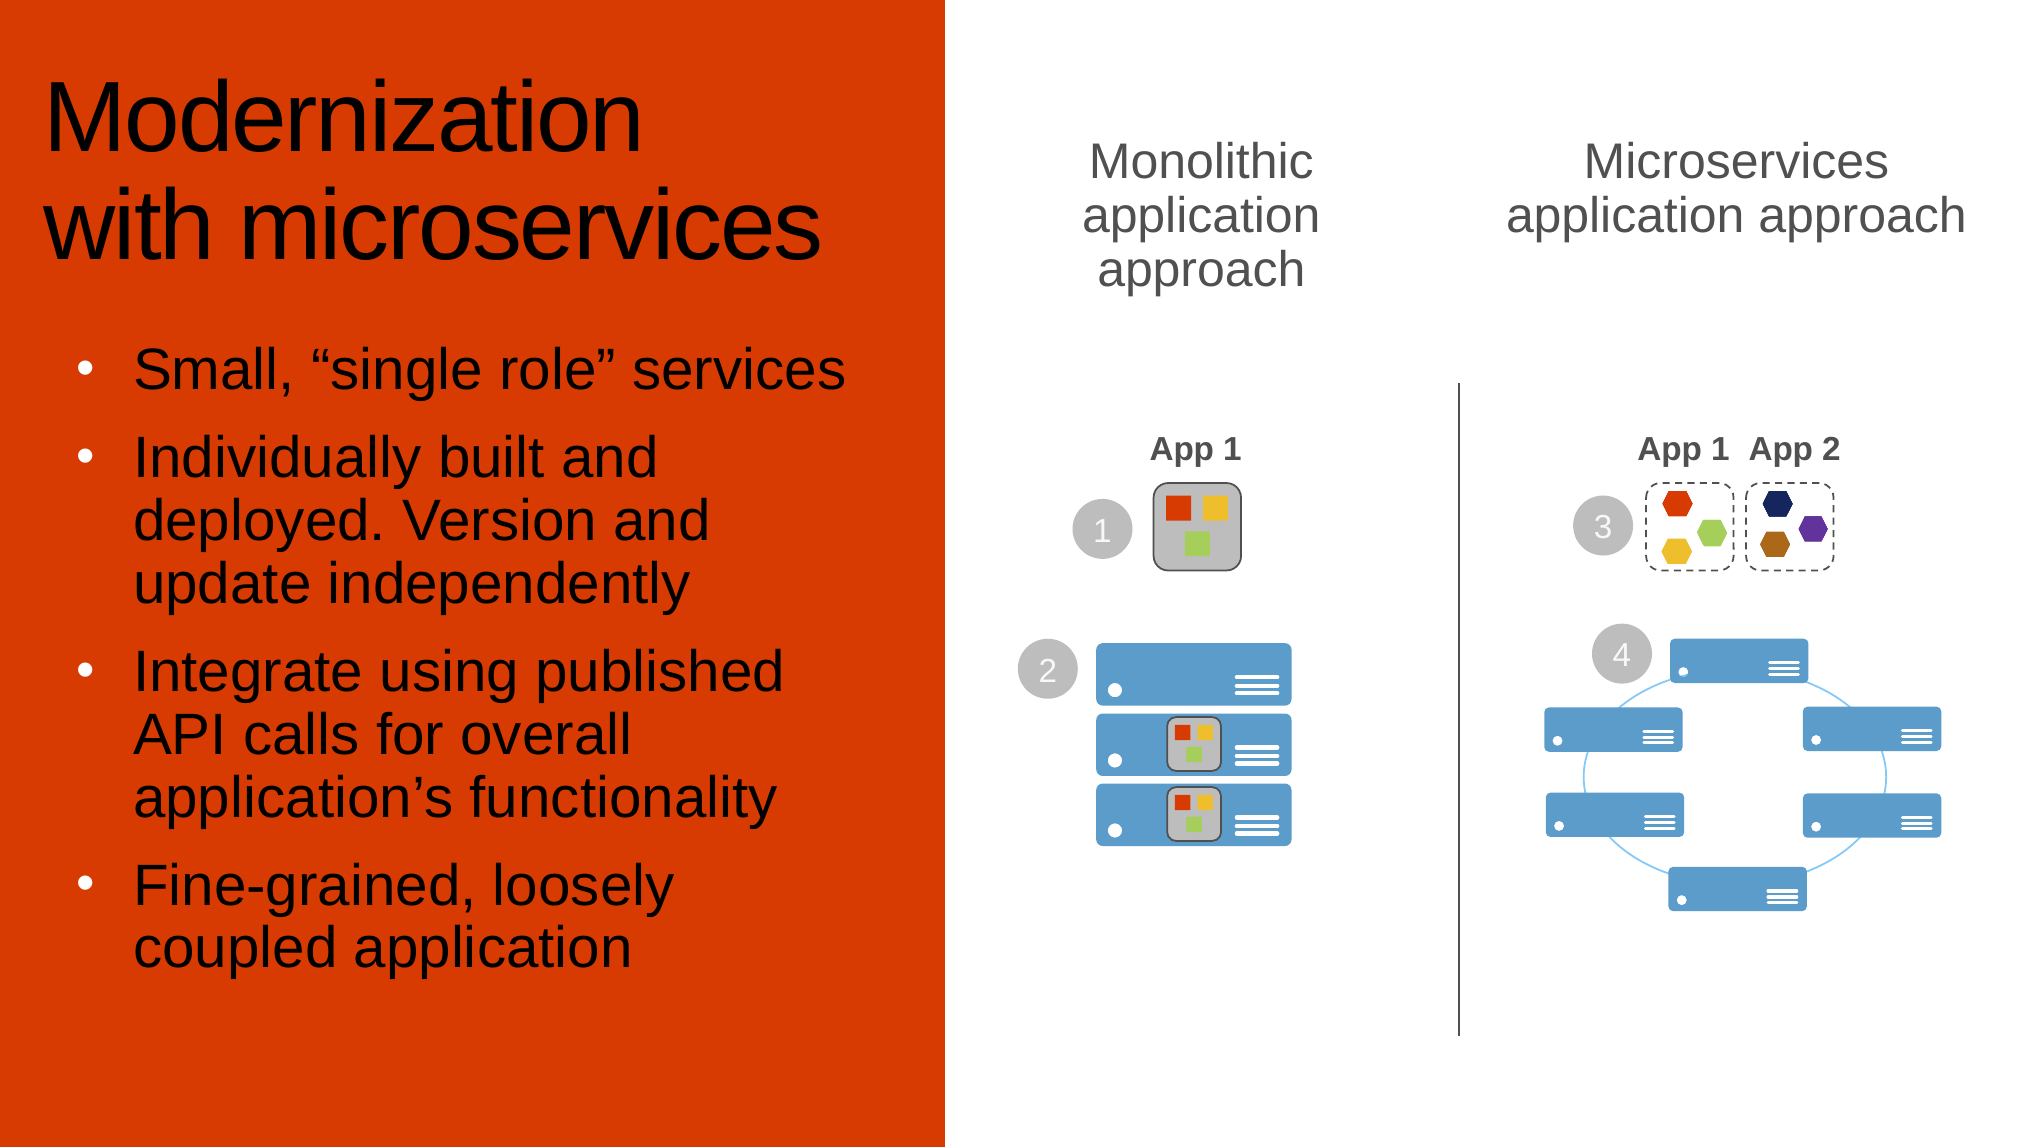

Modernization
with microservices
Monolithic application approach
Microservices application approach
Small, “single role” services
Individually built and deployed. Version and update independently
Integrate using published
API calls for overall application’s functionality
Fine-grained, loosely
coupled application
App 1
App 1
App 2

3
1

4
2